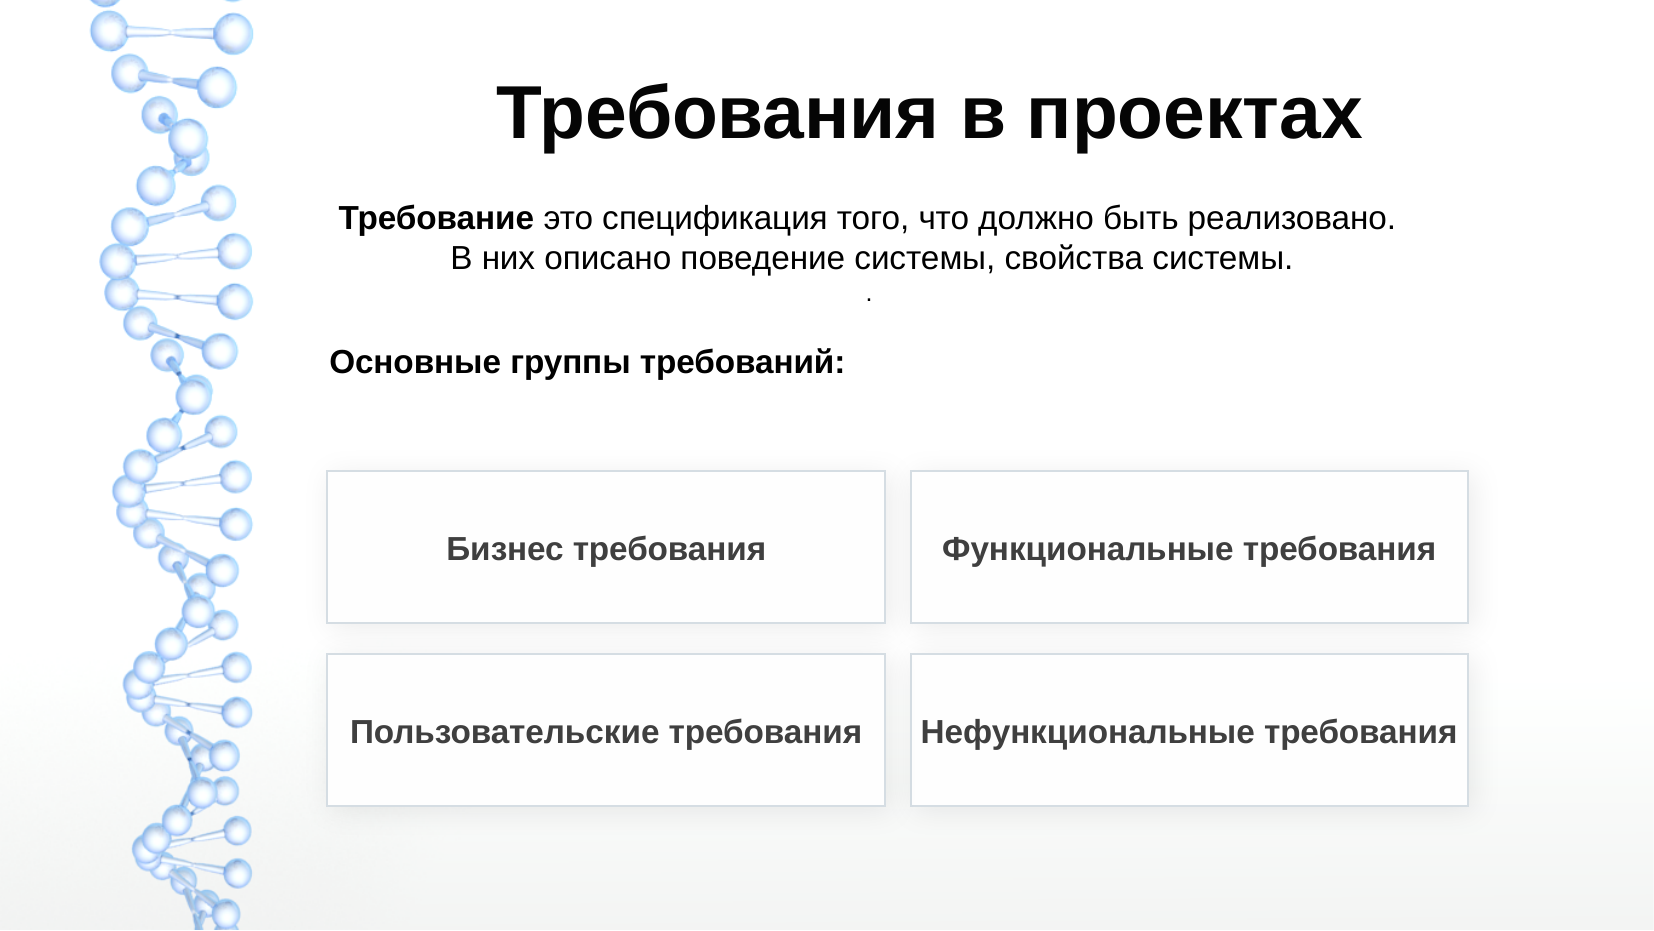

Требования в проектах
Требование это спецификация того, что должно быть реализовано.
В них описано поведение системы, свойства системы.
.
Основные группы требований:

Бизнес требования
Функциональные требования
Пользовательские требования
Нефункциональные требования